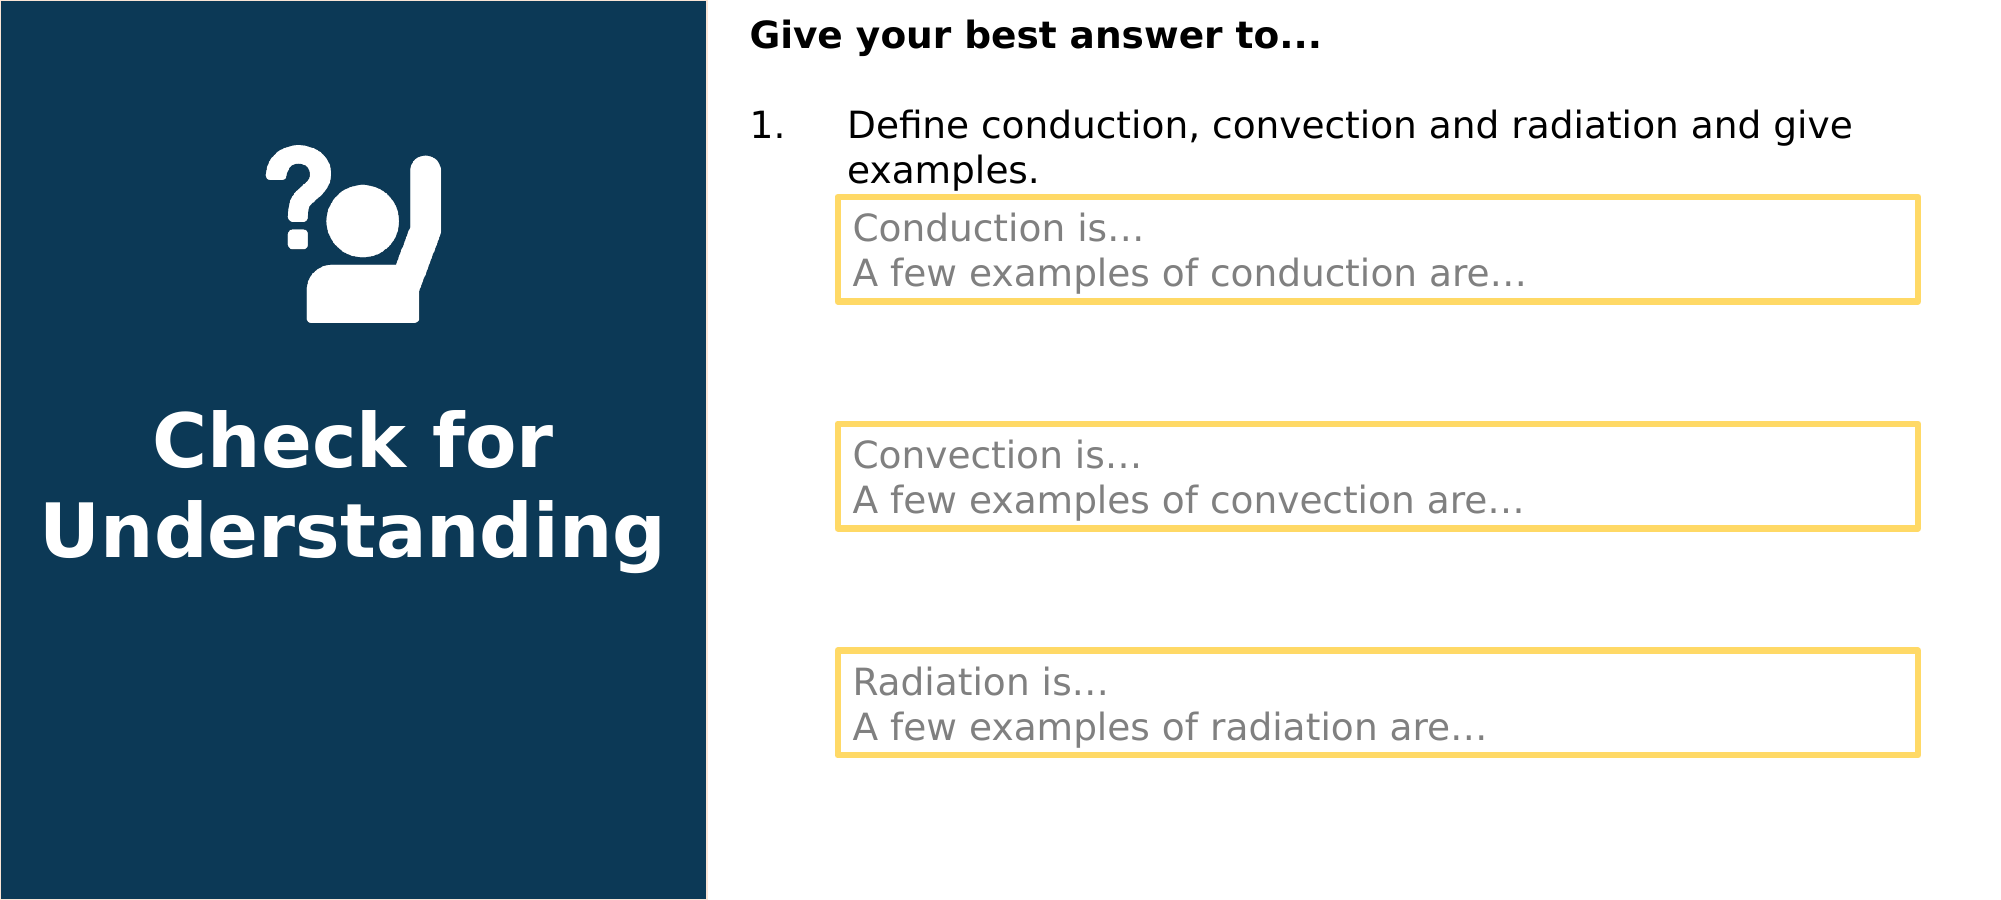

Conduction is…
A few examples of conduction are…
Convection is…
A few examples of convection are…
Radiation is…
A few examples of radiation are…